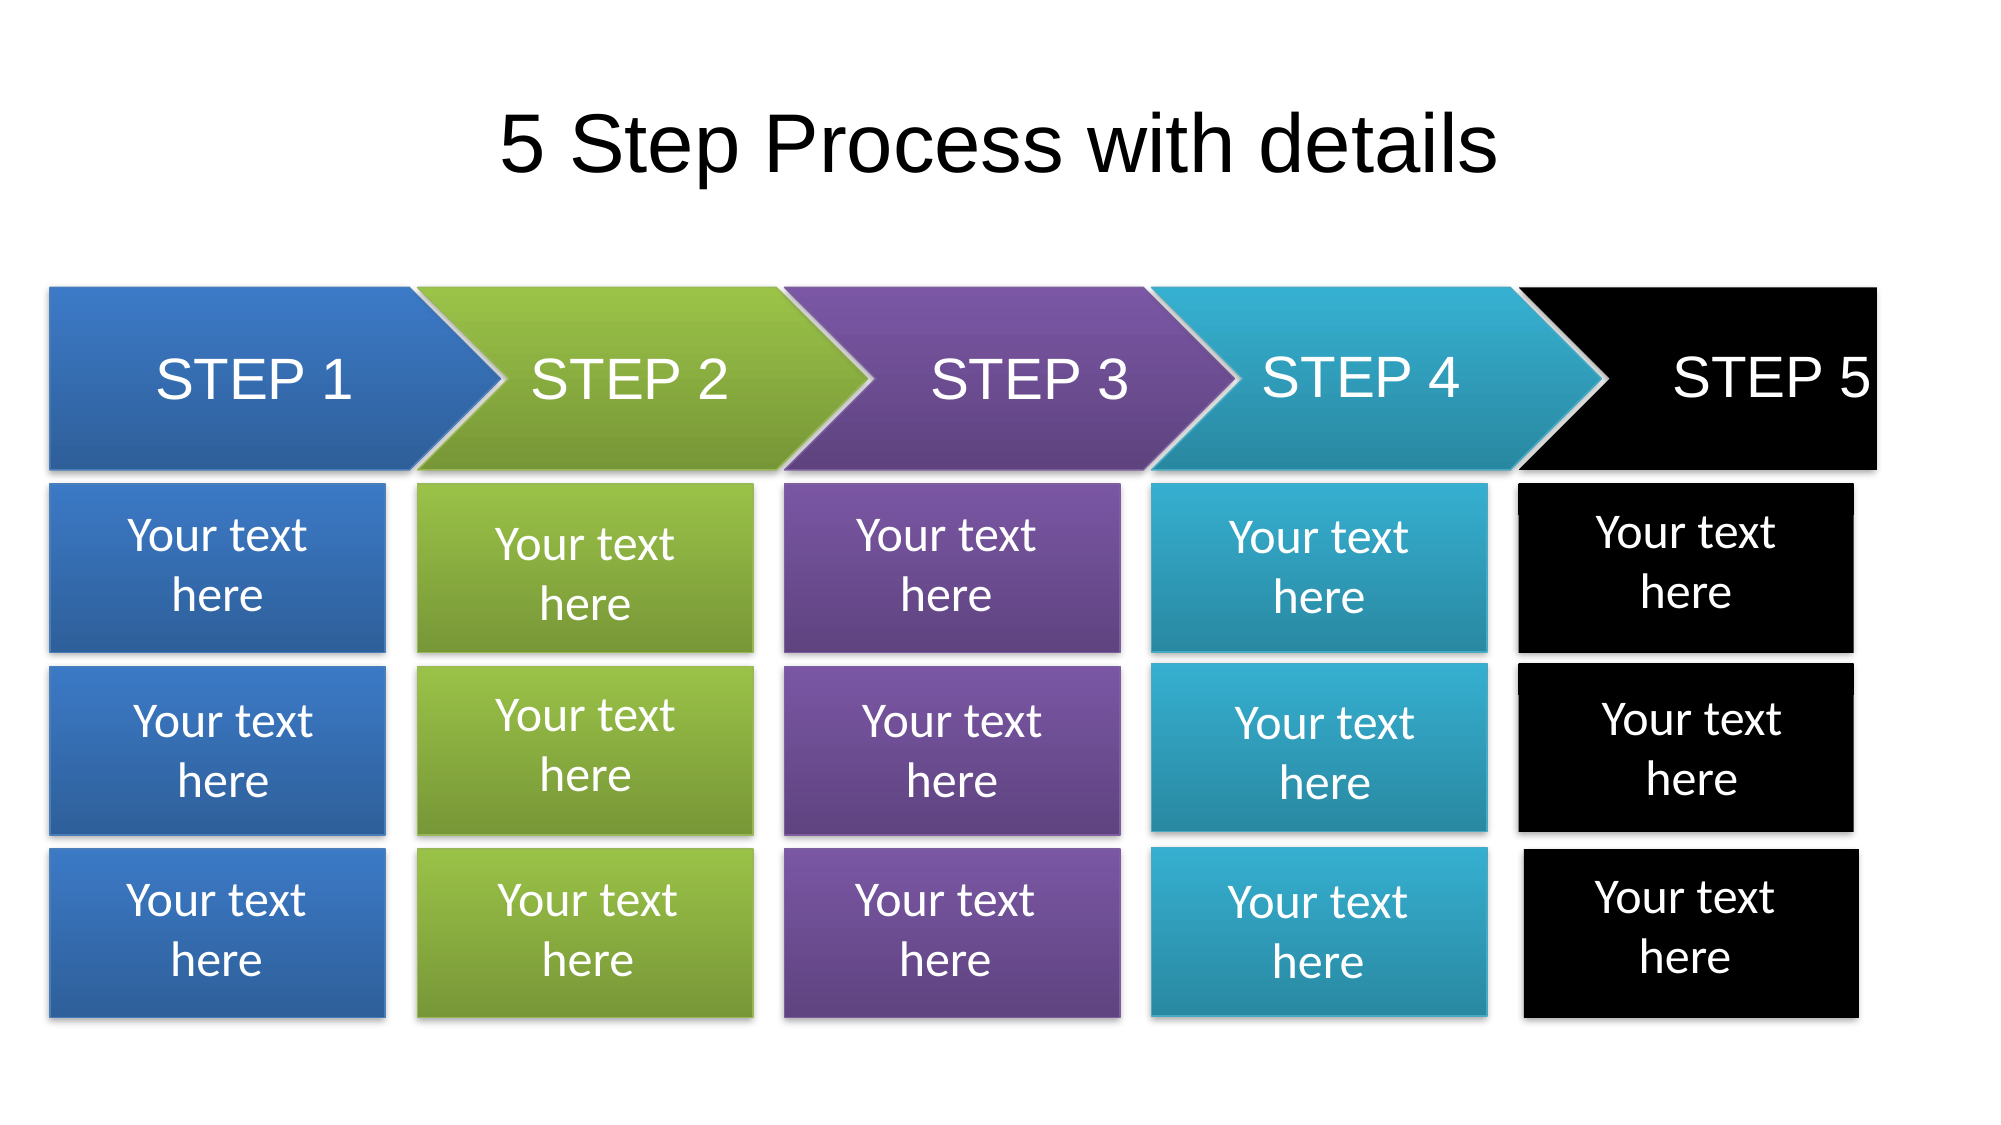

# 5 Step Process with details

STEP 1

Your text here

Your text here

Your text here

STEP 2

Your text here

Your text here

Your text here

STEP 3

Your text here

Your text here

Your text here

STEP 5

Your text here

Your text here

Your text here

STEP 4

Your text here

Your text here

Your text here